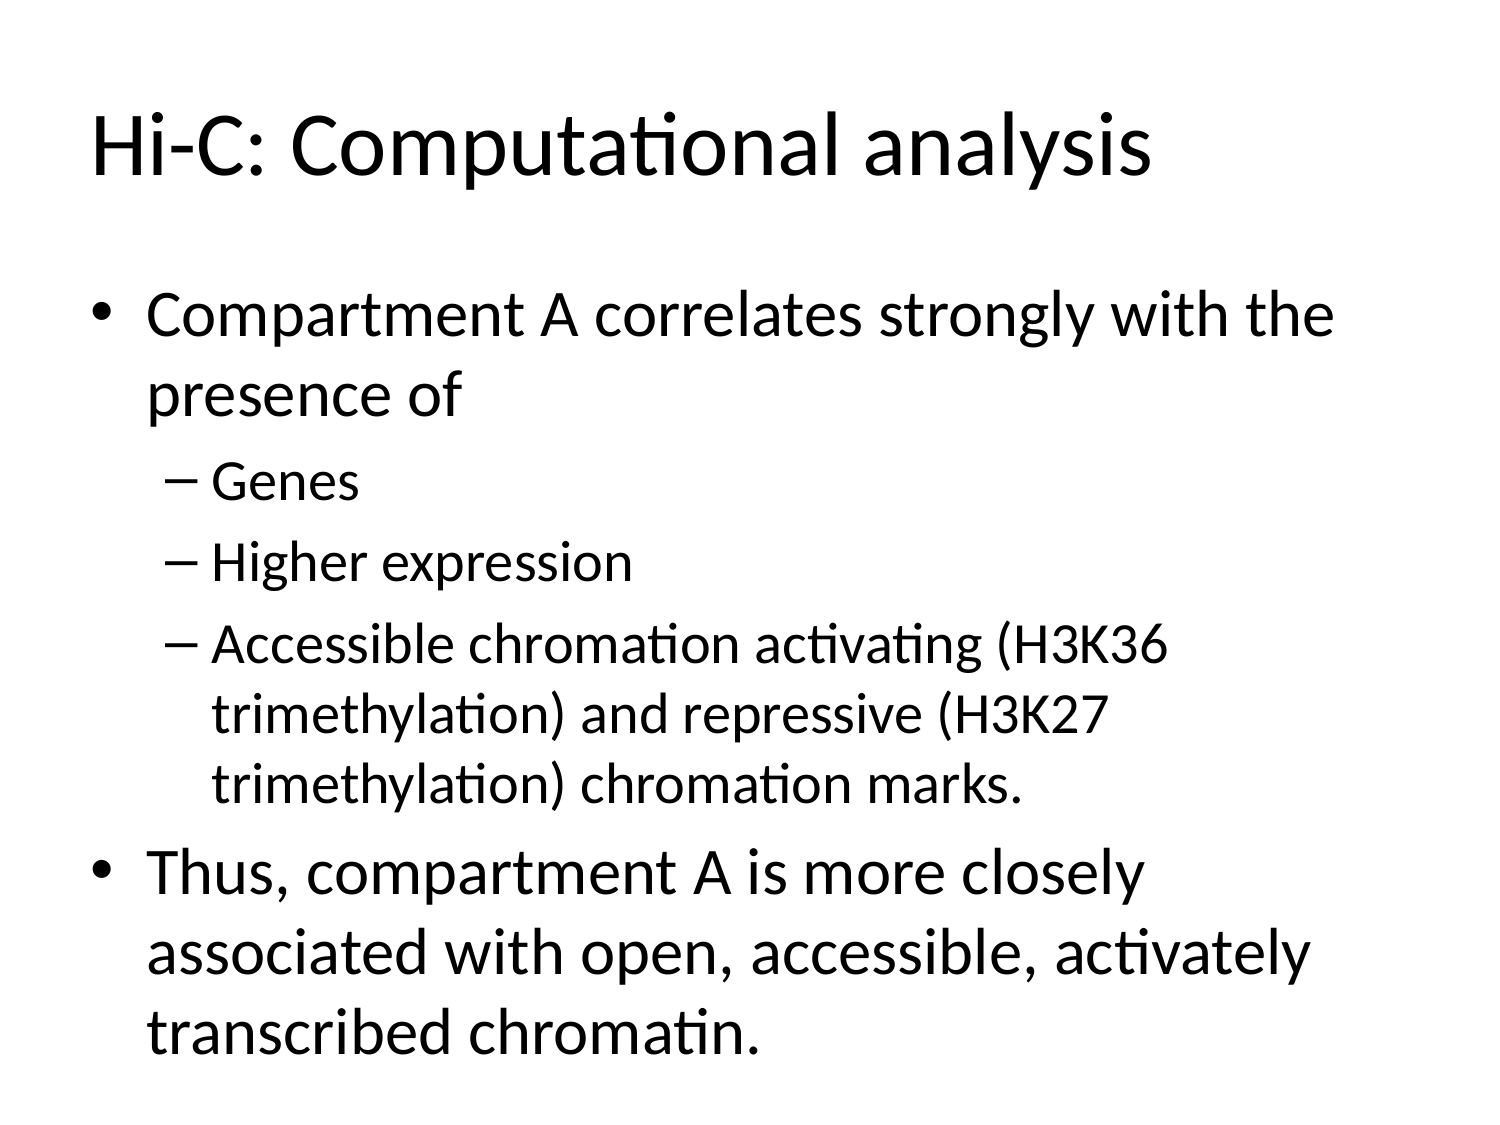

# Hi-C: Computational analysis
Compartment A correlates strongly with the presence of
Genes
Higher expression
Accessible chromation activating (H3K36 trimethylation) and repressive (H3K27 trimethylation) chromation marks.
Thus, compartment A is more closely associated with open, accessible, activately transcribed chromatin.